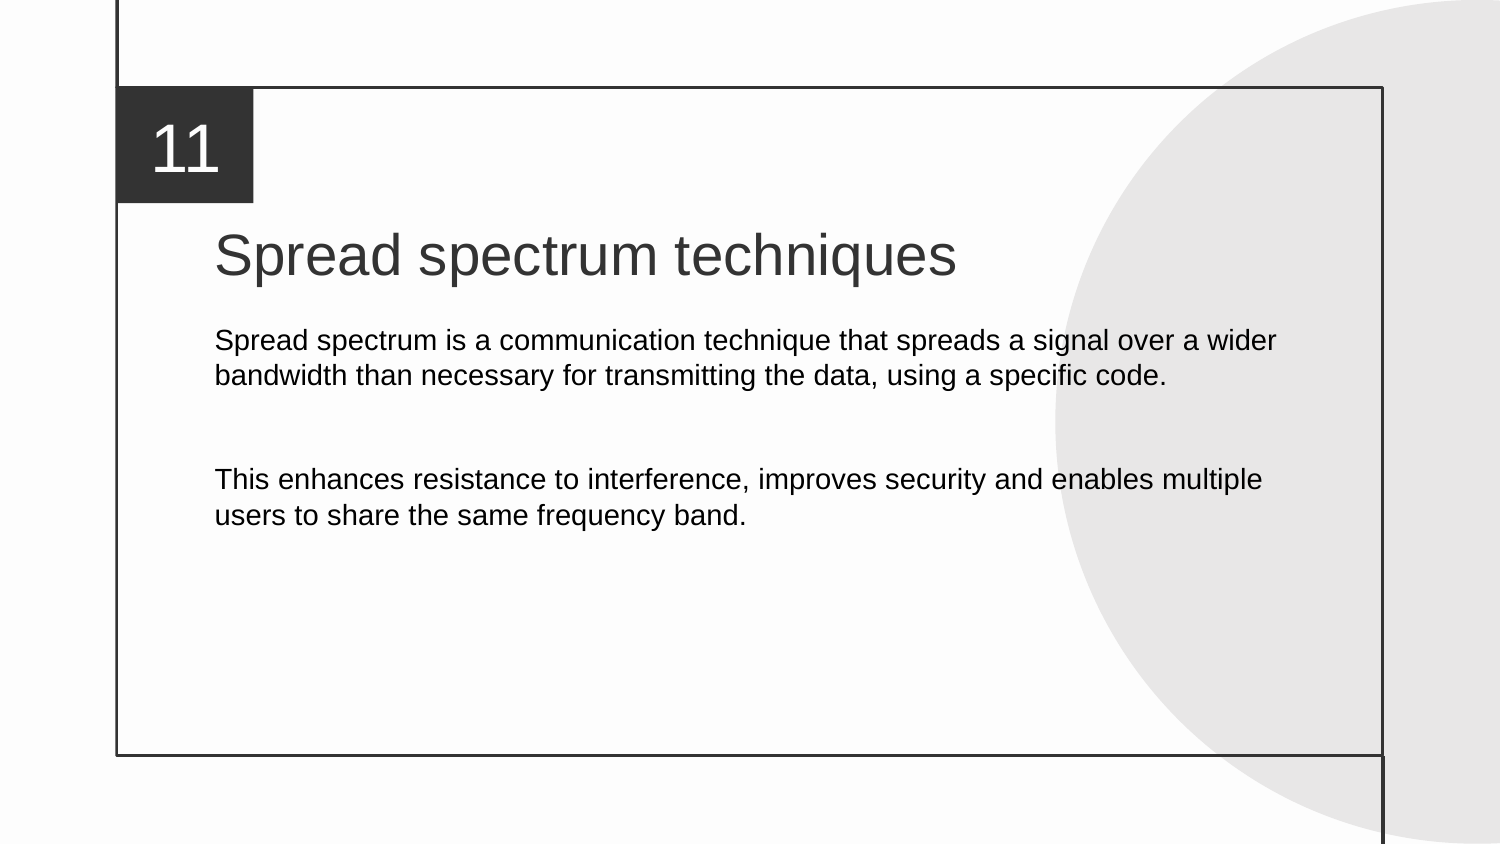

11
# Spread spectrum techniques
Spread spectrum is a communication technique that spreads a signal over a wider bandwidth than necessary for transmitting the data, using a specific code.

This enhances resistance to interference, improves security and enables multiple users to share the same frequency band.